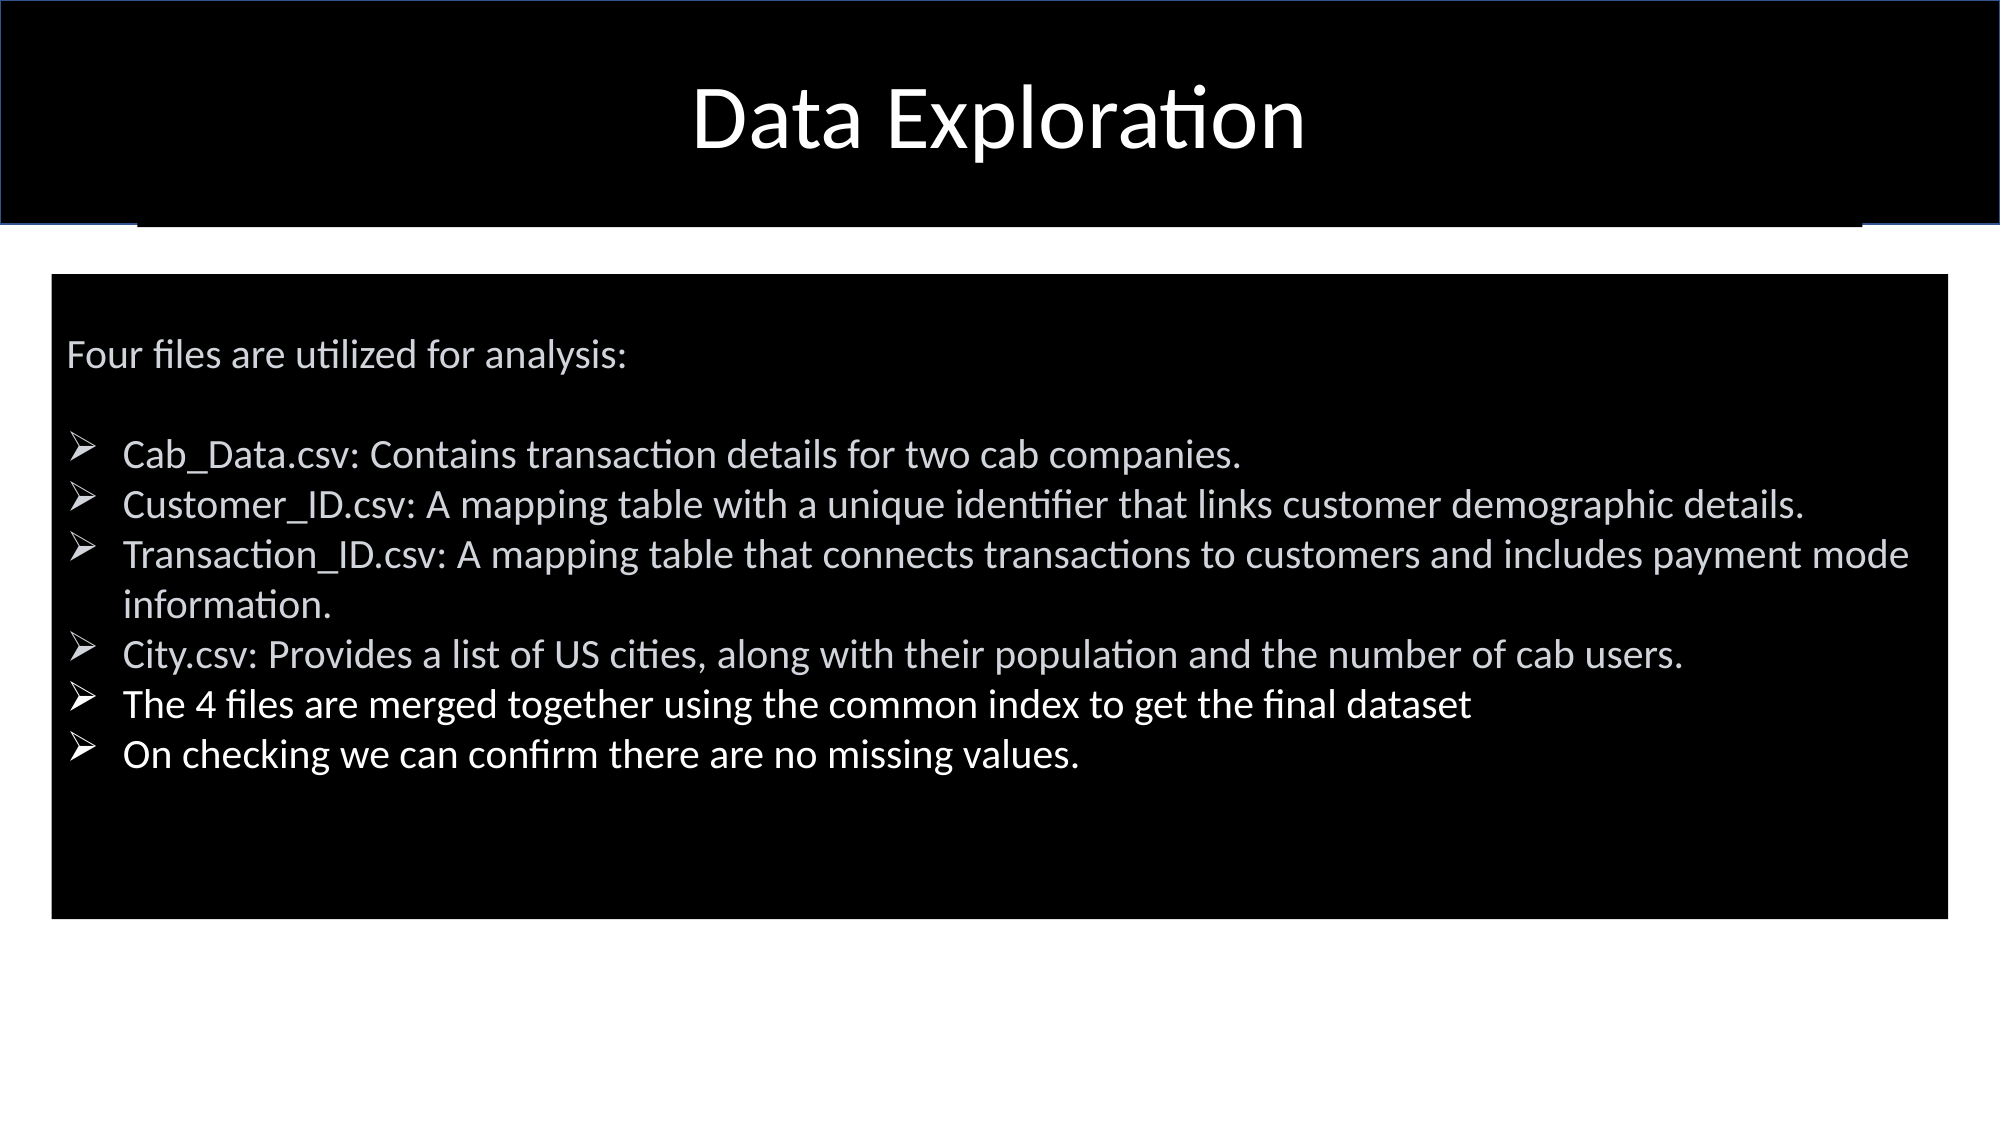

# Data Exploration

Four files are utilized for analysis:

Cab_Data.csv: Contains transaction details for two cab companies.
Customer_ID.csv: A mapping table with a unique identifier that links customer demographic details.
Transaction_ID.csv: A mapping table that connects transactions to customers and includes payment mode information.
City.csv: Provides a list of US cities, along with their population and the number of cab users.
The 4 files are merged together using the common index to get the final dataset
On checking we can confirm there are no missing values.